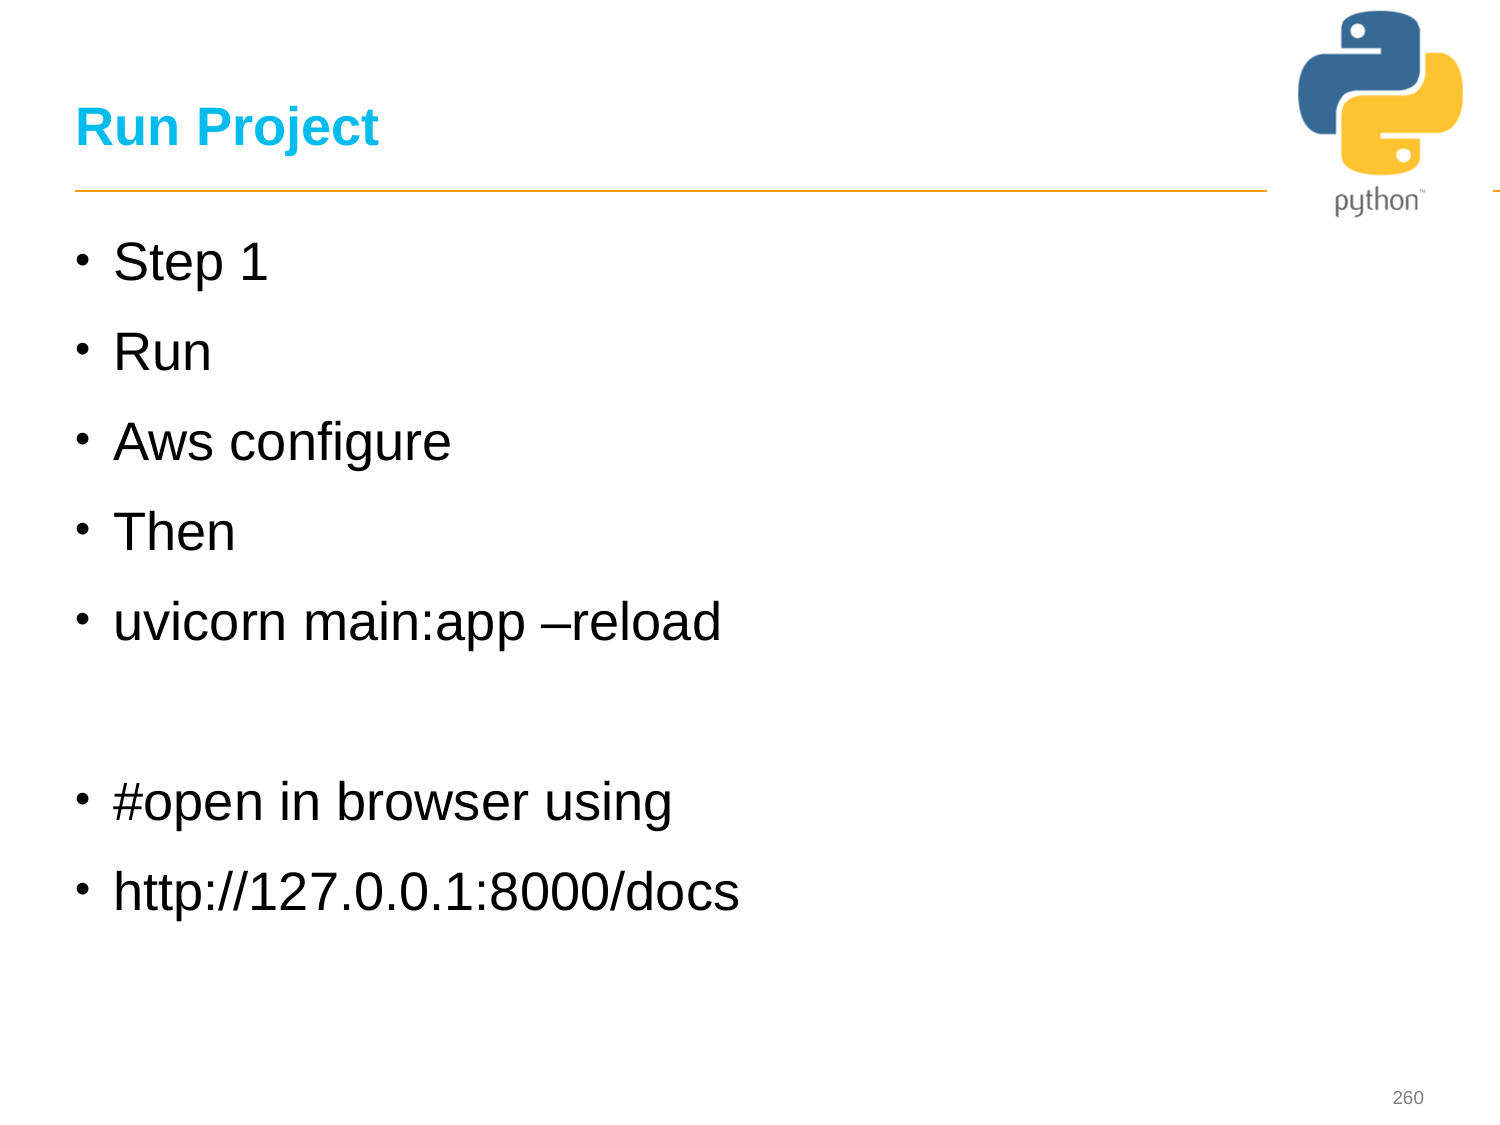

# Run Project
Step 1
Run
Aws configure
Then
uvicorn main:app –reload

#open in browser using
http://127.0.0.1:8000/docs